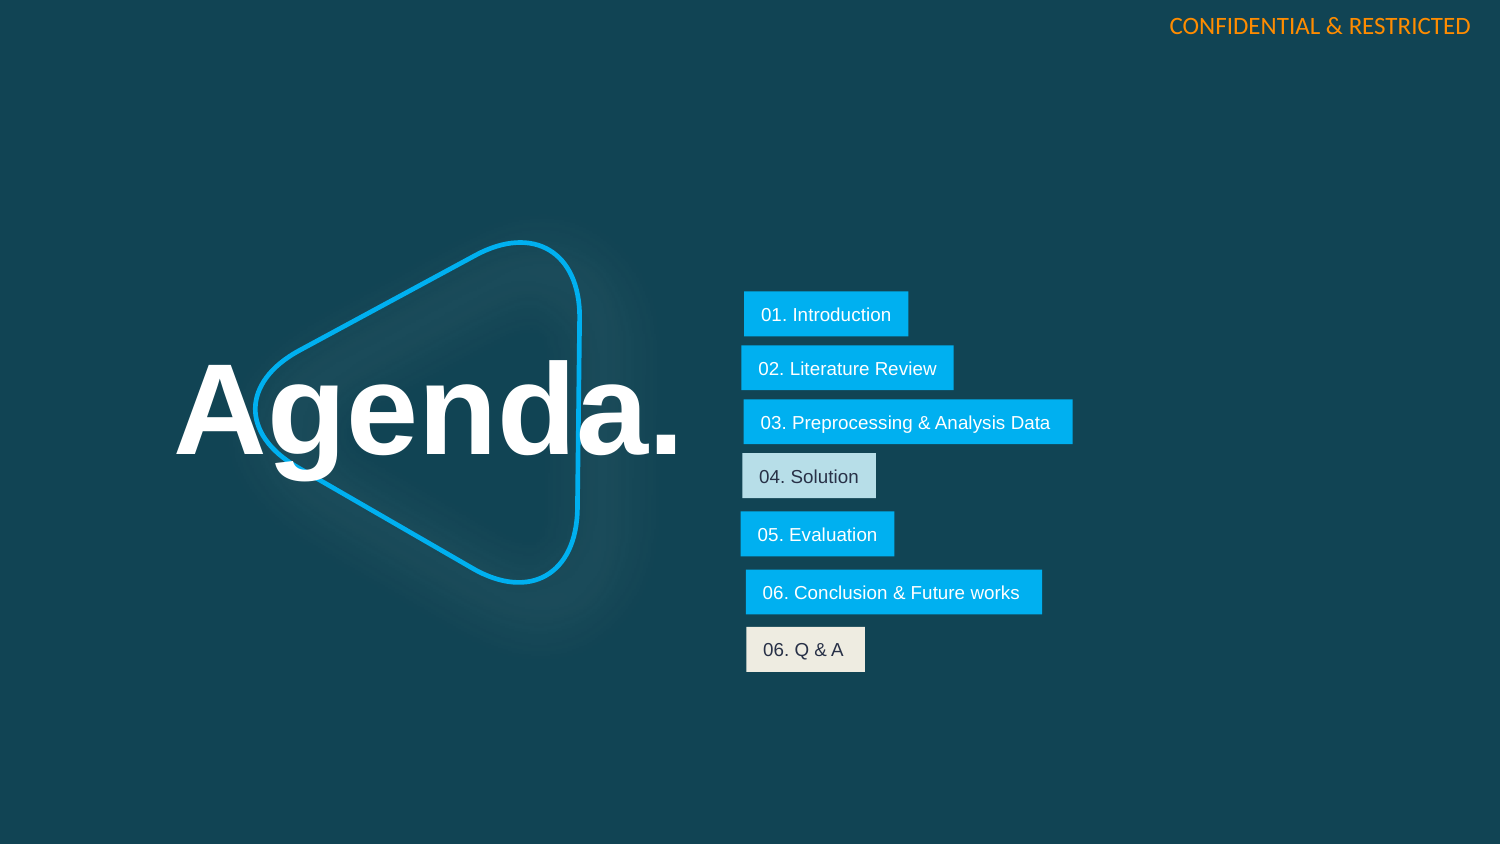

01. Introduction
Agenda.
02. Literature Review
03. Preprocessing & Analysis Data
04. Solution
05. Evaluation
06. Conclusion & Future works
06. Q & A